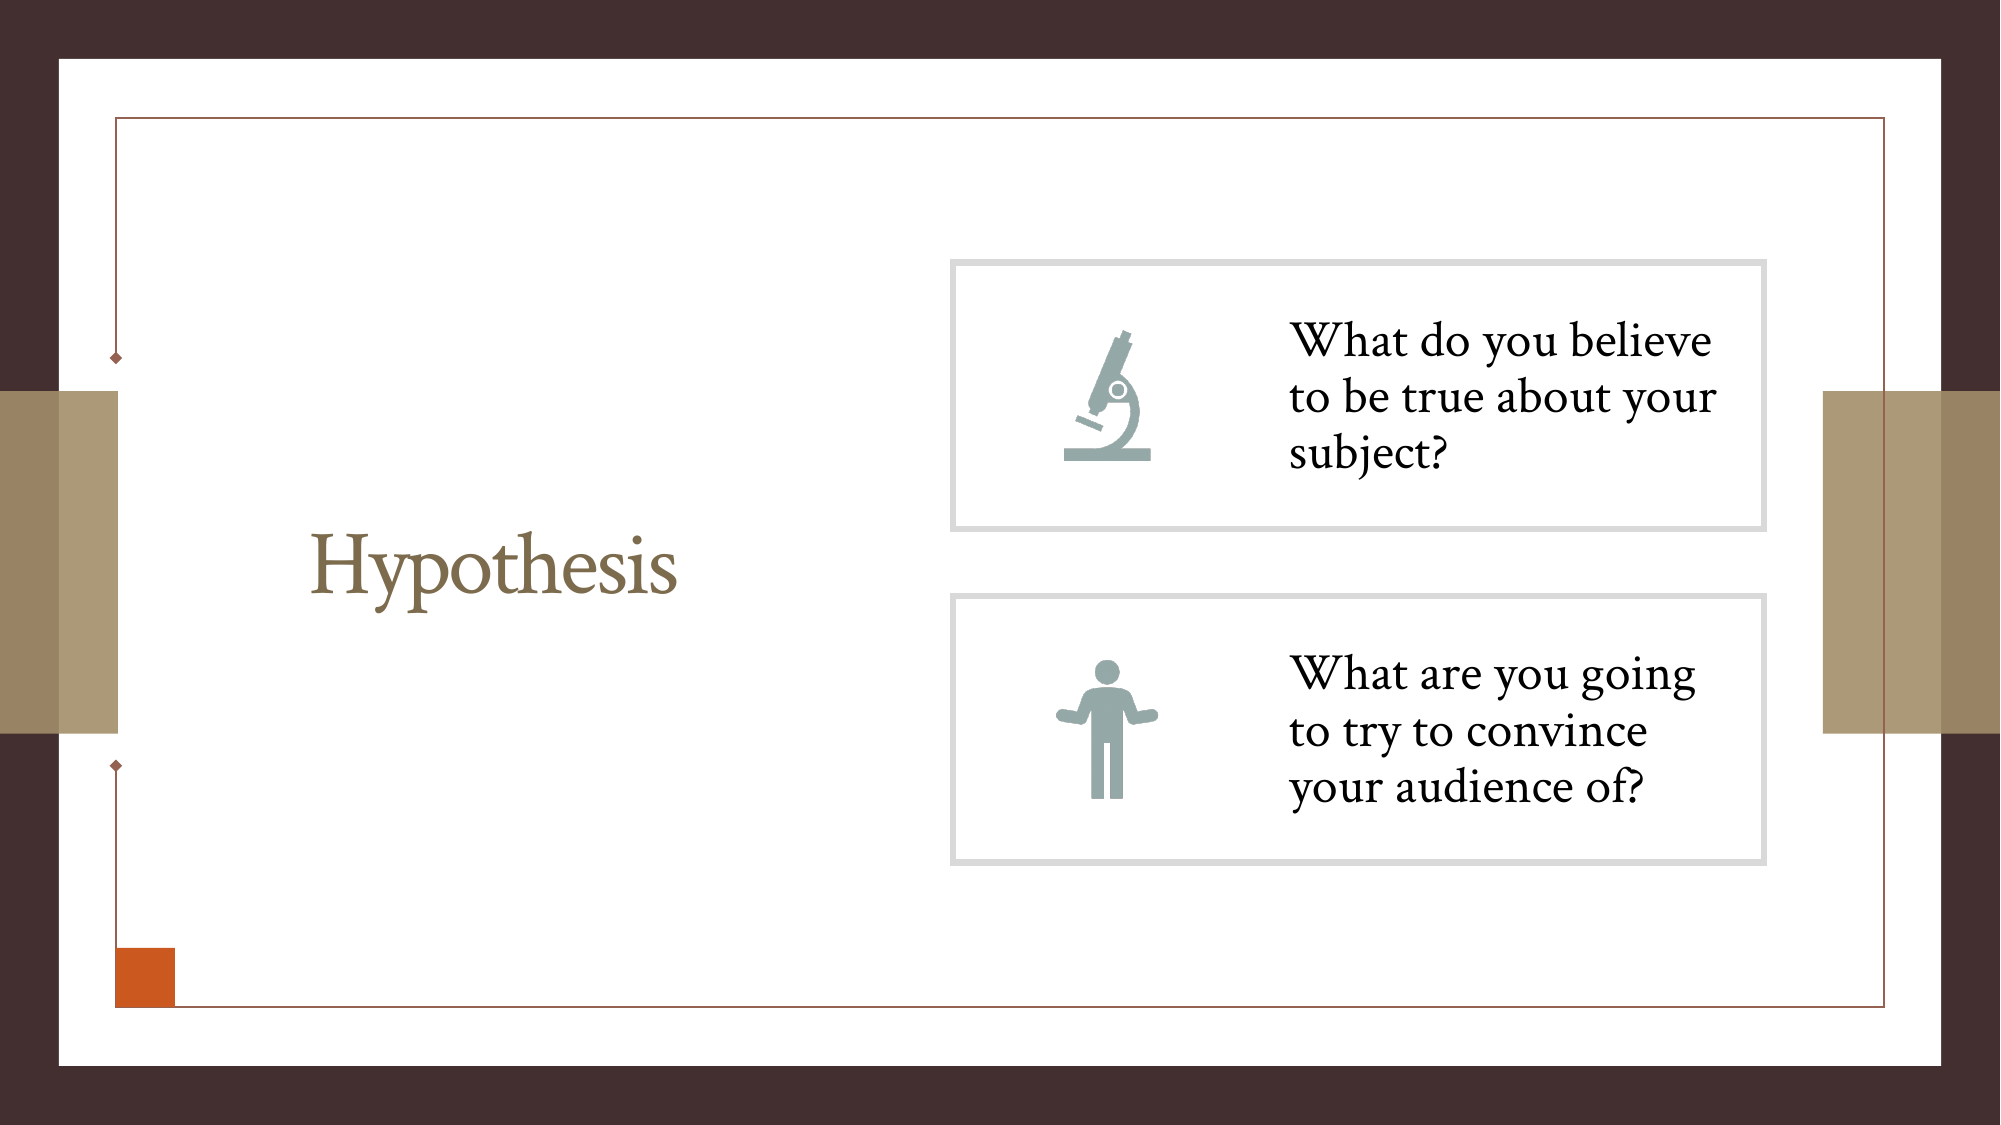

What do you believe to be true about your subject?
What are you going to try to convince your audience of?
# Hypothesis